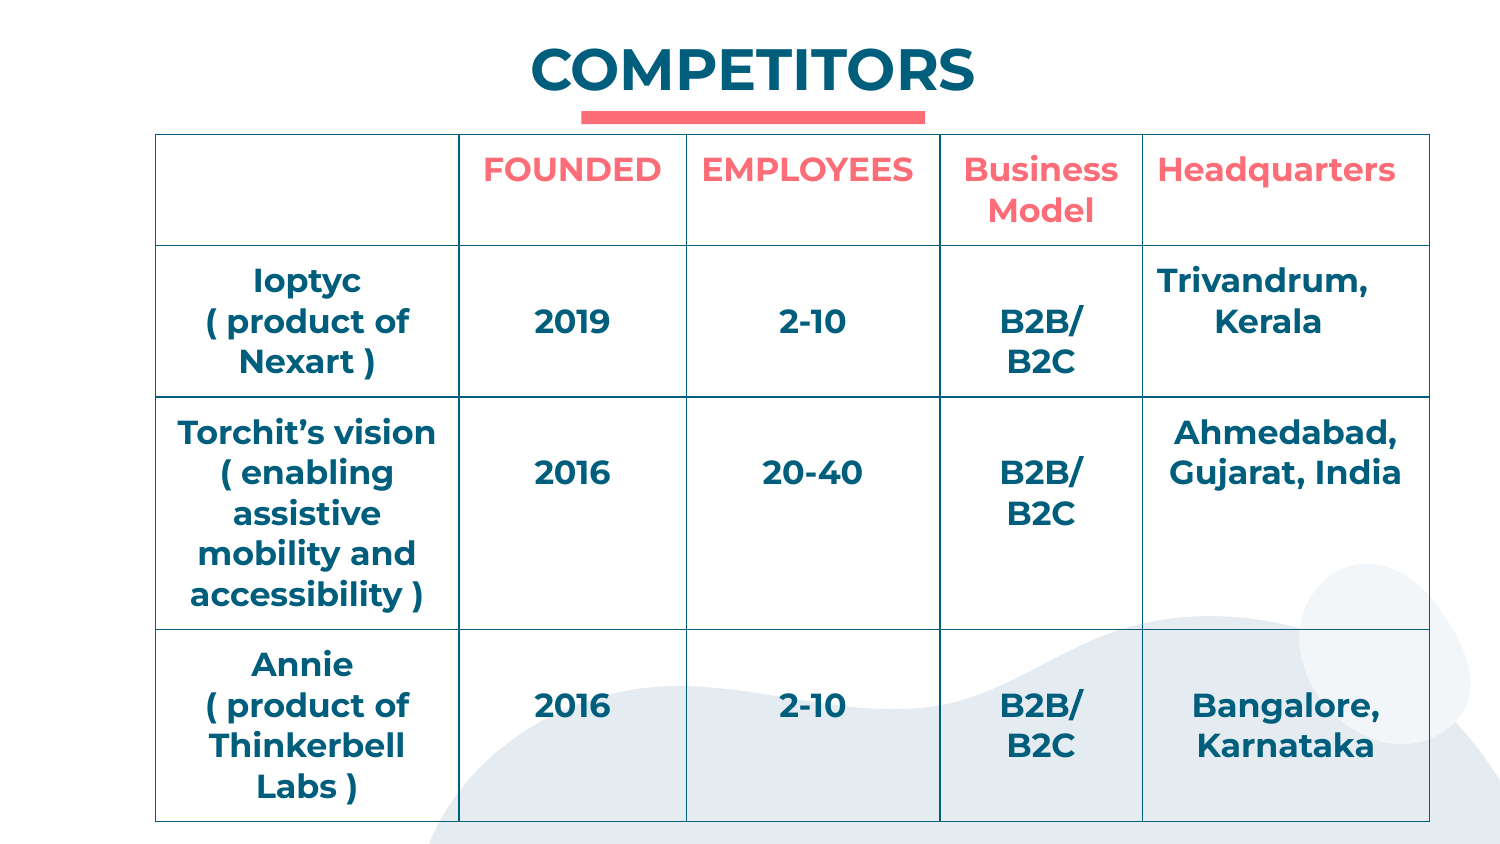

# COMPETITORS

|  | FOUNDED | EMPLOYEES | Business Model | Headquarters |
| --- | --- | --- | --- | --- |
| Ioptyc ( product of Nexart ) | 2019 | 2-10 | B2B/ B2C | Trivandrum, Kerala |
| Torchit’s vision ( enabling assistive mobility and accessibility ) | 2016 | 20-40 | B2B/ B2C | Ahmedabad, Gujarat, India |
| Annie ( product of Thinkerbell Labs ) | 2016 | 2-10 | B2B/ B2C | Bangalore, Karnataka |